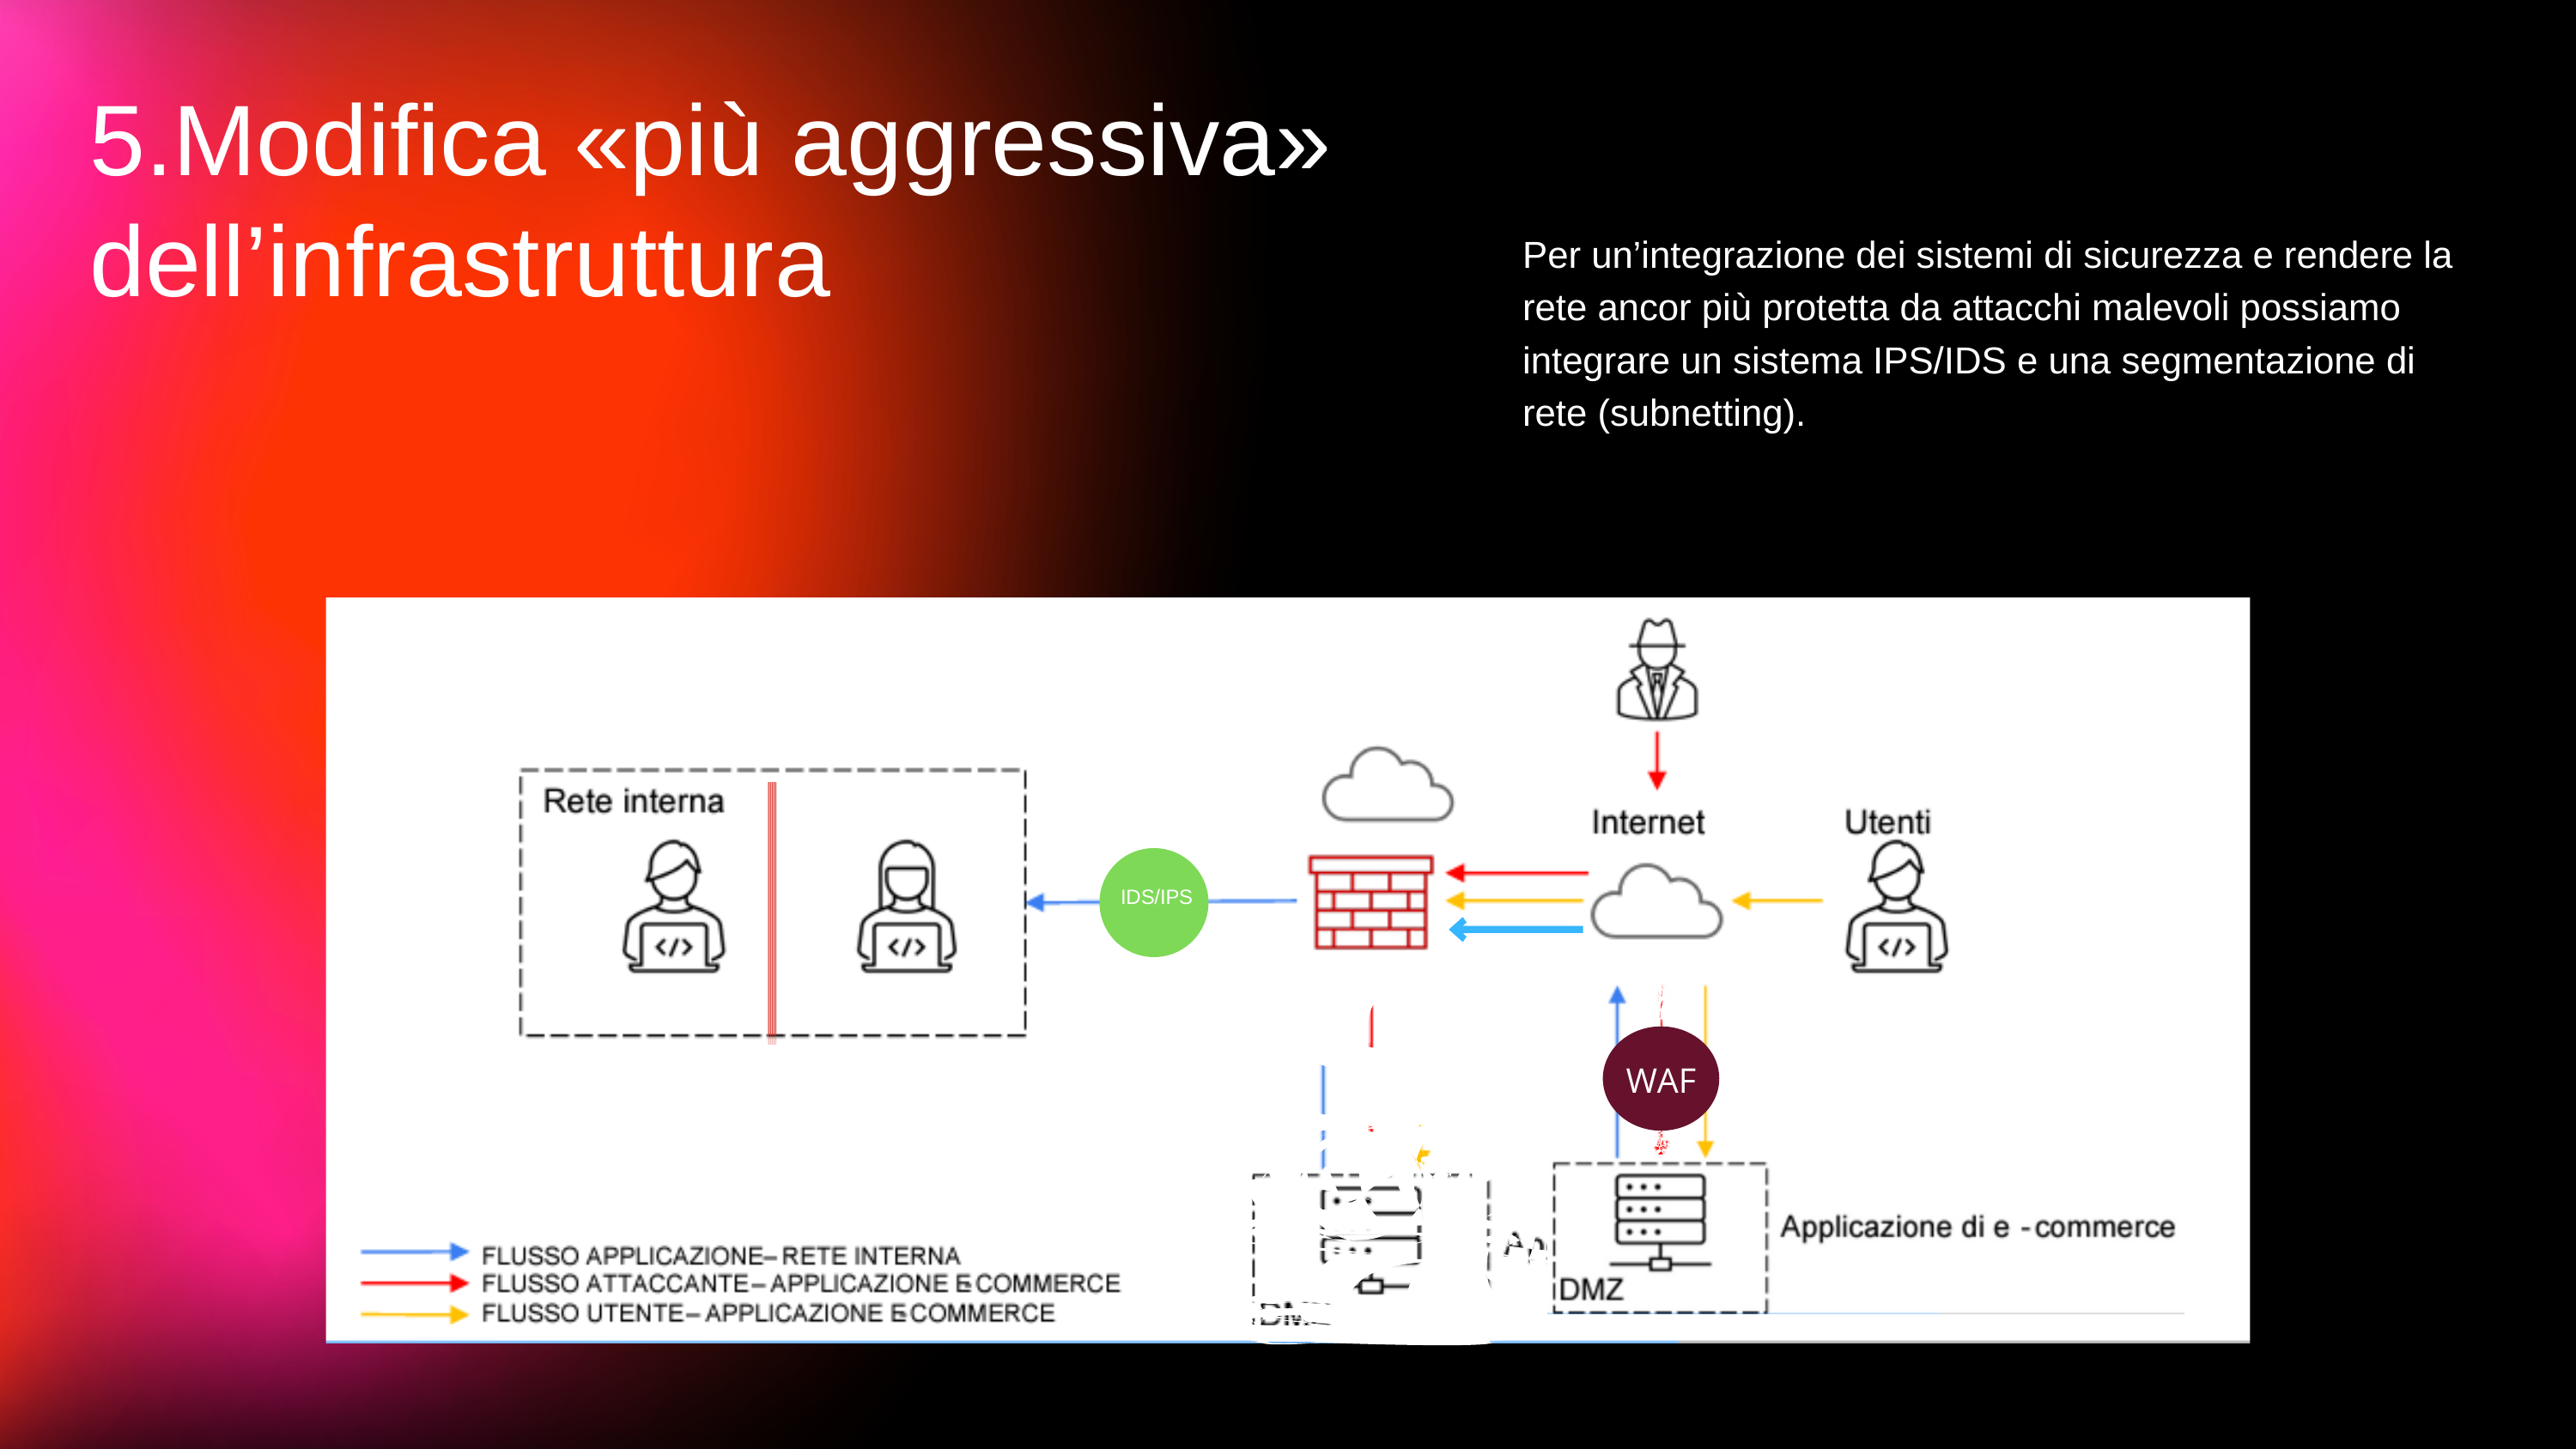

5.Modifica «più aggressiva» dell’infrastruttura
Per un’integrazione dei sistemi di sicurezza e rendere la rete ancor più protetta da attacchi malevoli possiamo integrare un sistema IPS/IDS e una segmentazione di rete (subnetting).

WAF

IDS/IPS